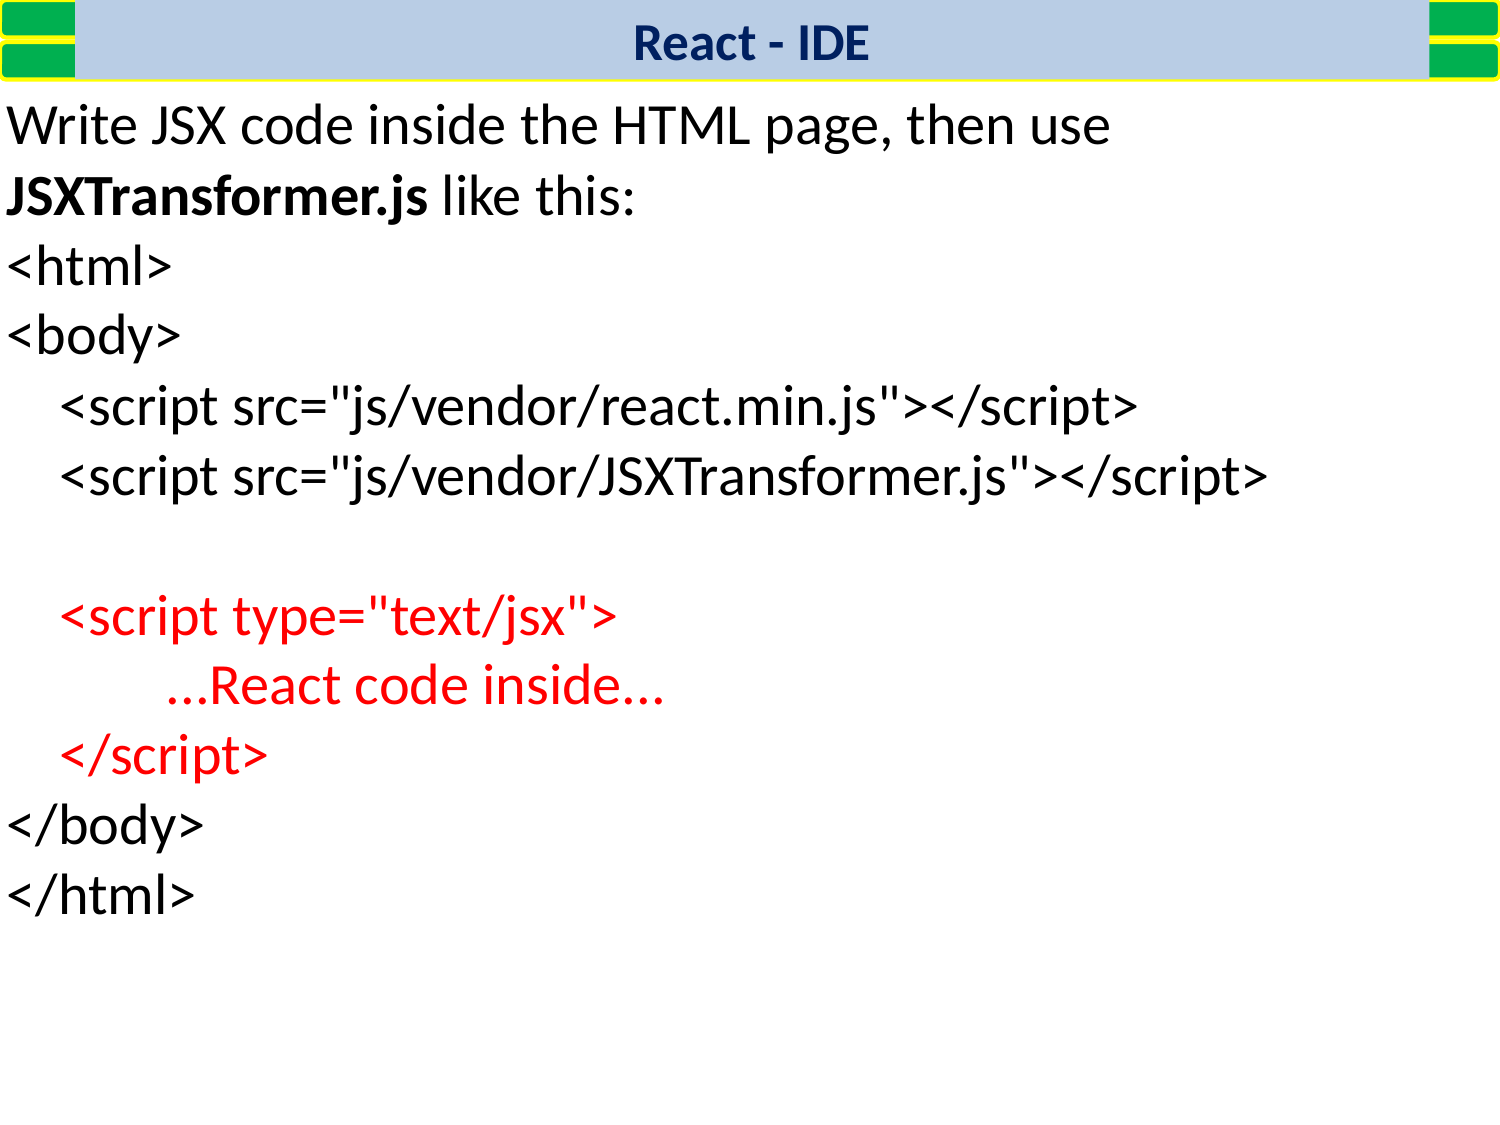

React - IDE

Write JSX code inside the HTML page, then use
JSXTransformer.js like this:
<html>
<body>
    <script src="js/vendor/react.min.js"></script>
    <script src="js/vendor/JSXTransformer.js"></script>

    <script type="text/jsx">
            ...React code inside...
    </script>
</body>
</html>